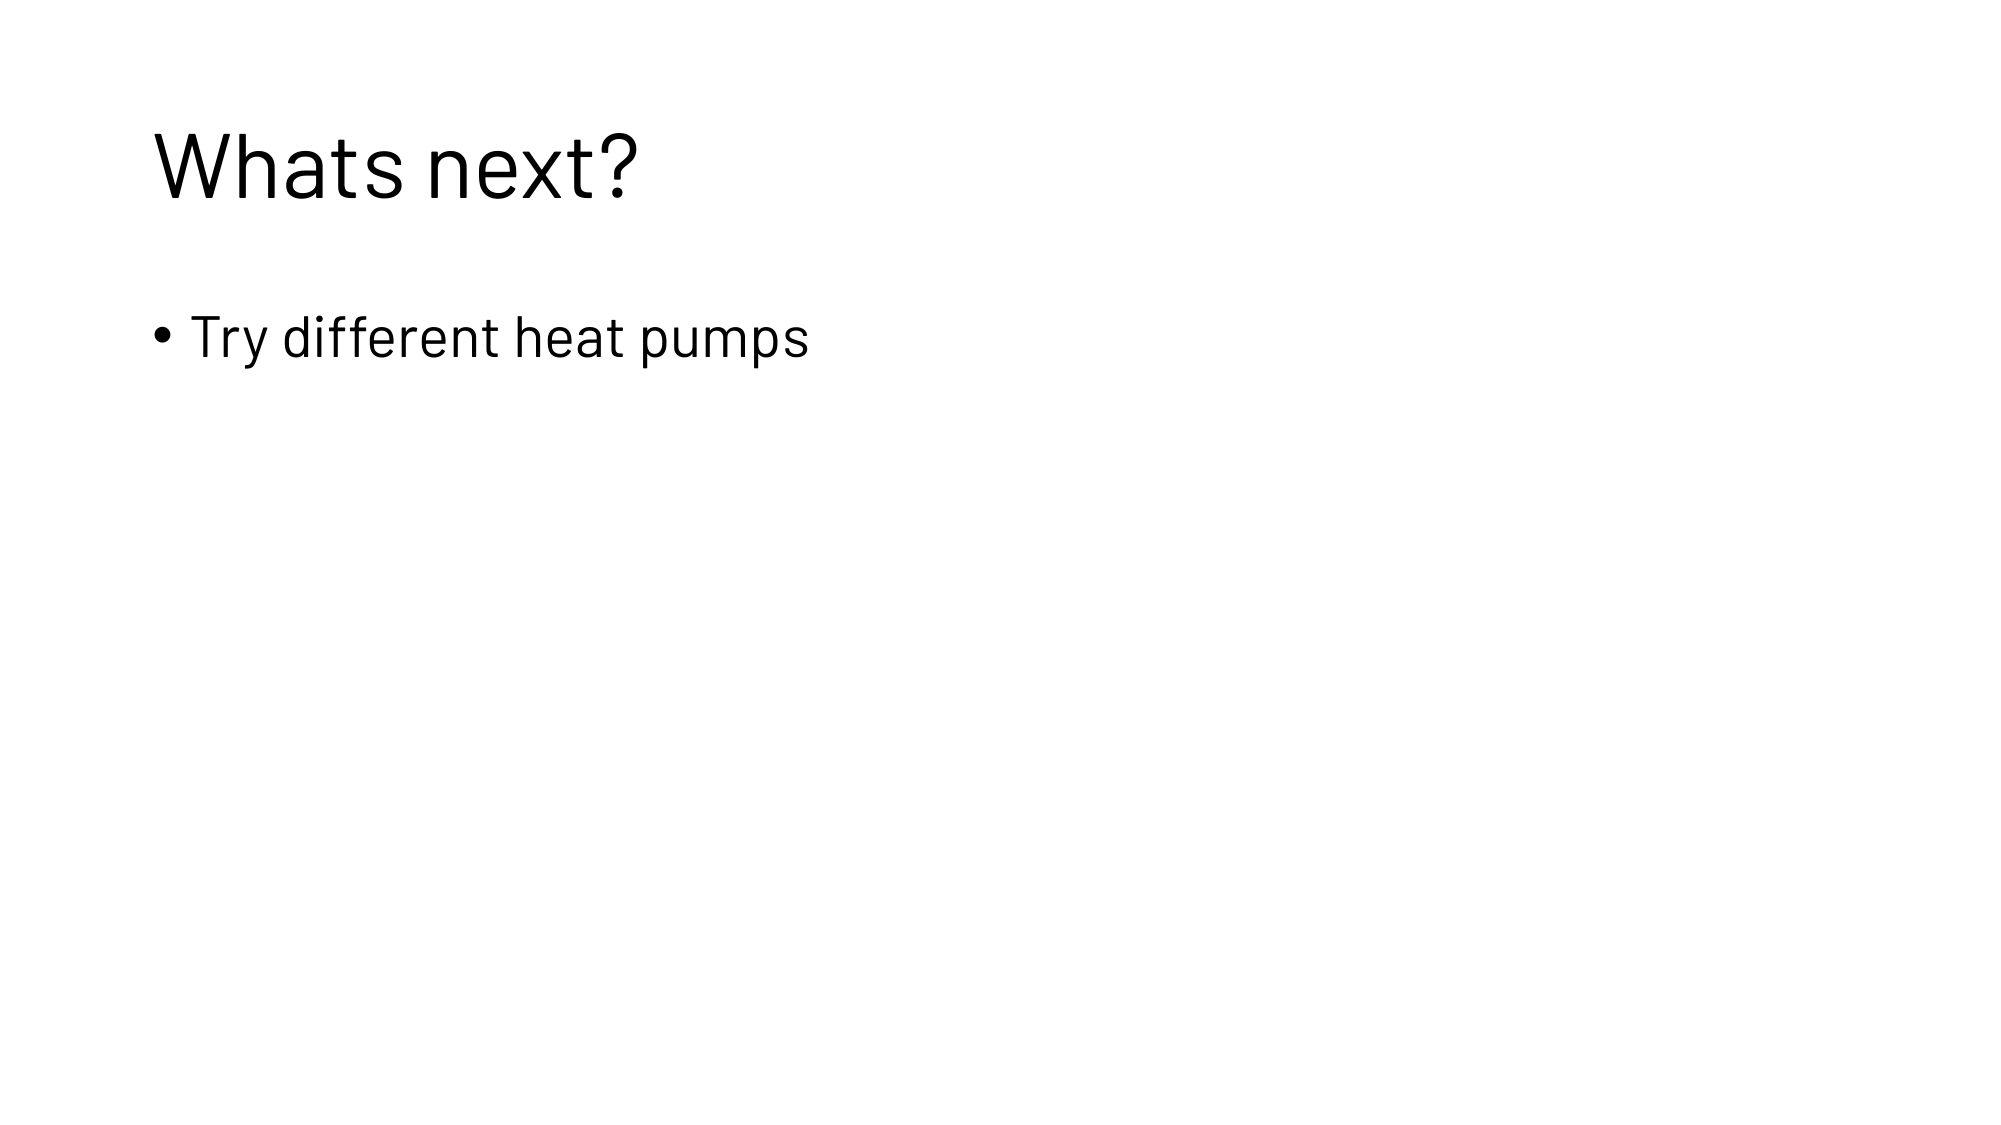

# Whats next?
Try different heat pumps